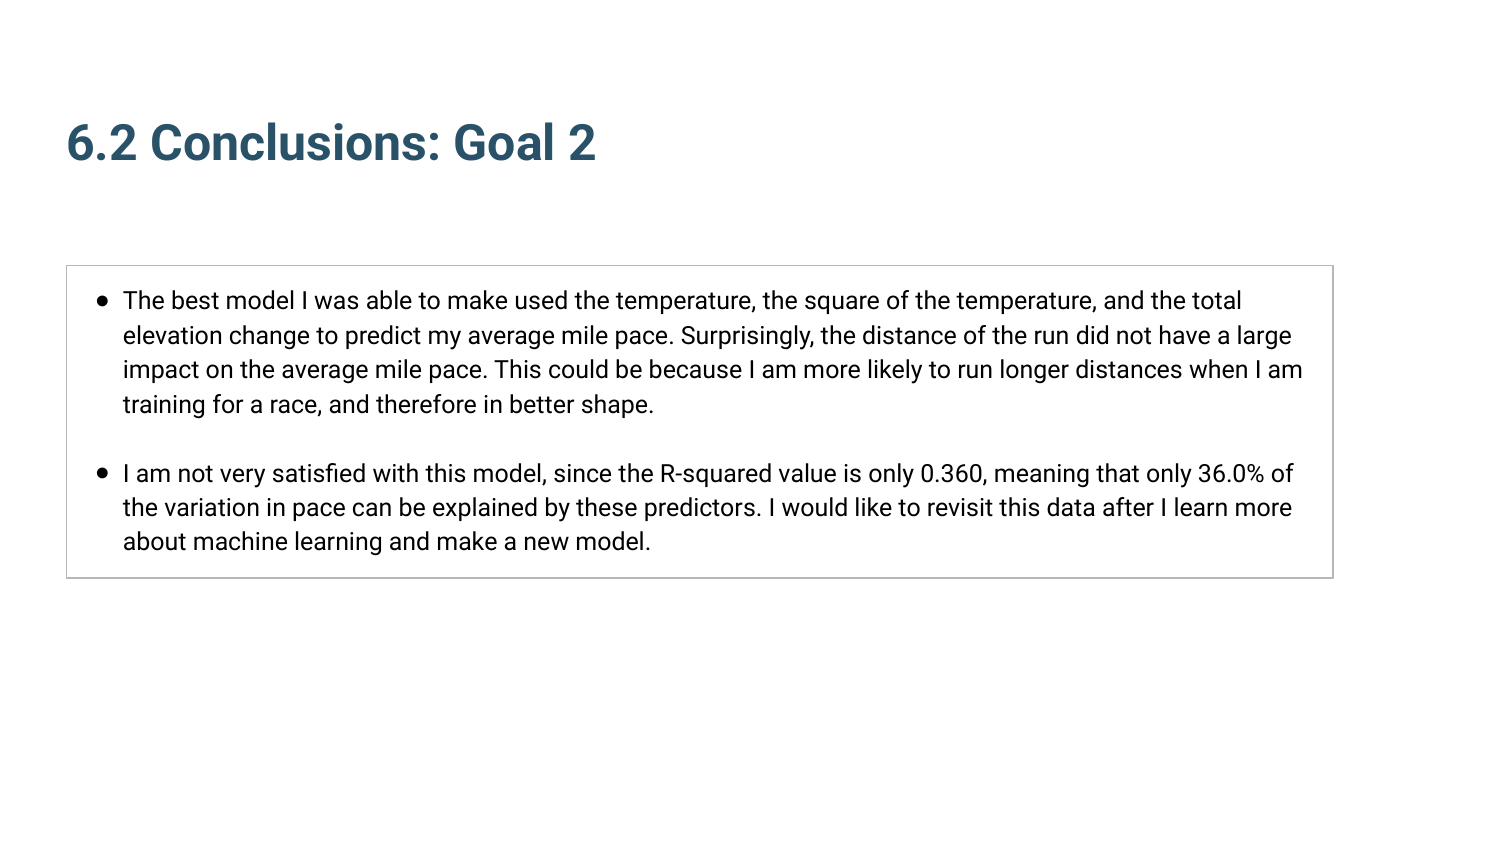

6.2 Conclusions: Goal 2
The best model I was able to make used the temperature, the square of the temperature, and the total elevation change to predict my average mile pace. Surprisingly, the distance of the run did not have a large impact on the average mile pace. This could be because I am more likely to run longer distances when I am training for a race, and therefore in better shape.

I am not very satisfied with this model, since the R-squared value is only 0.360, meaning that only 36.0% of the variation in pace can be explained by these predictors. I would like to revisit this data after I learn more about machine learning and make a new model.